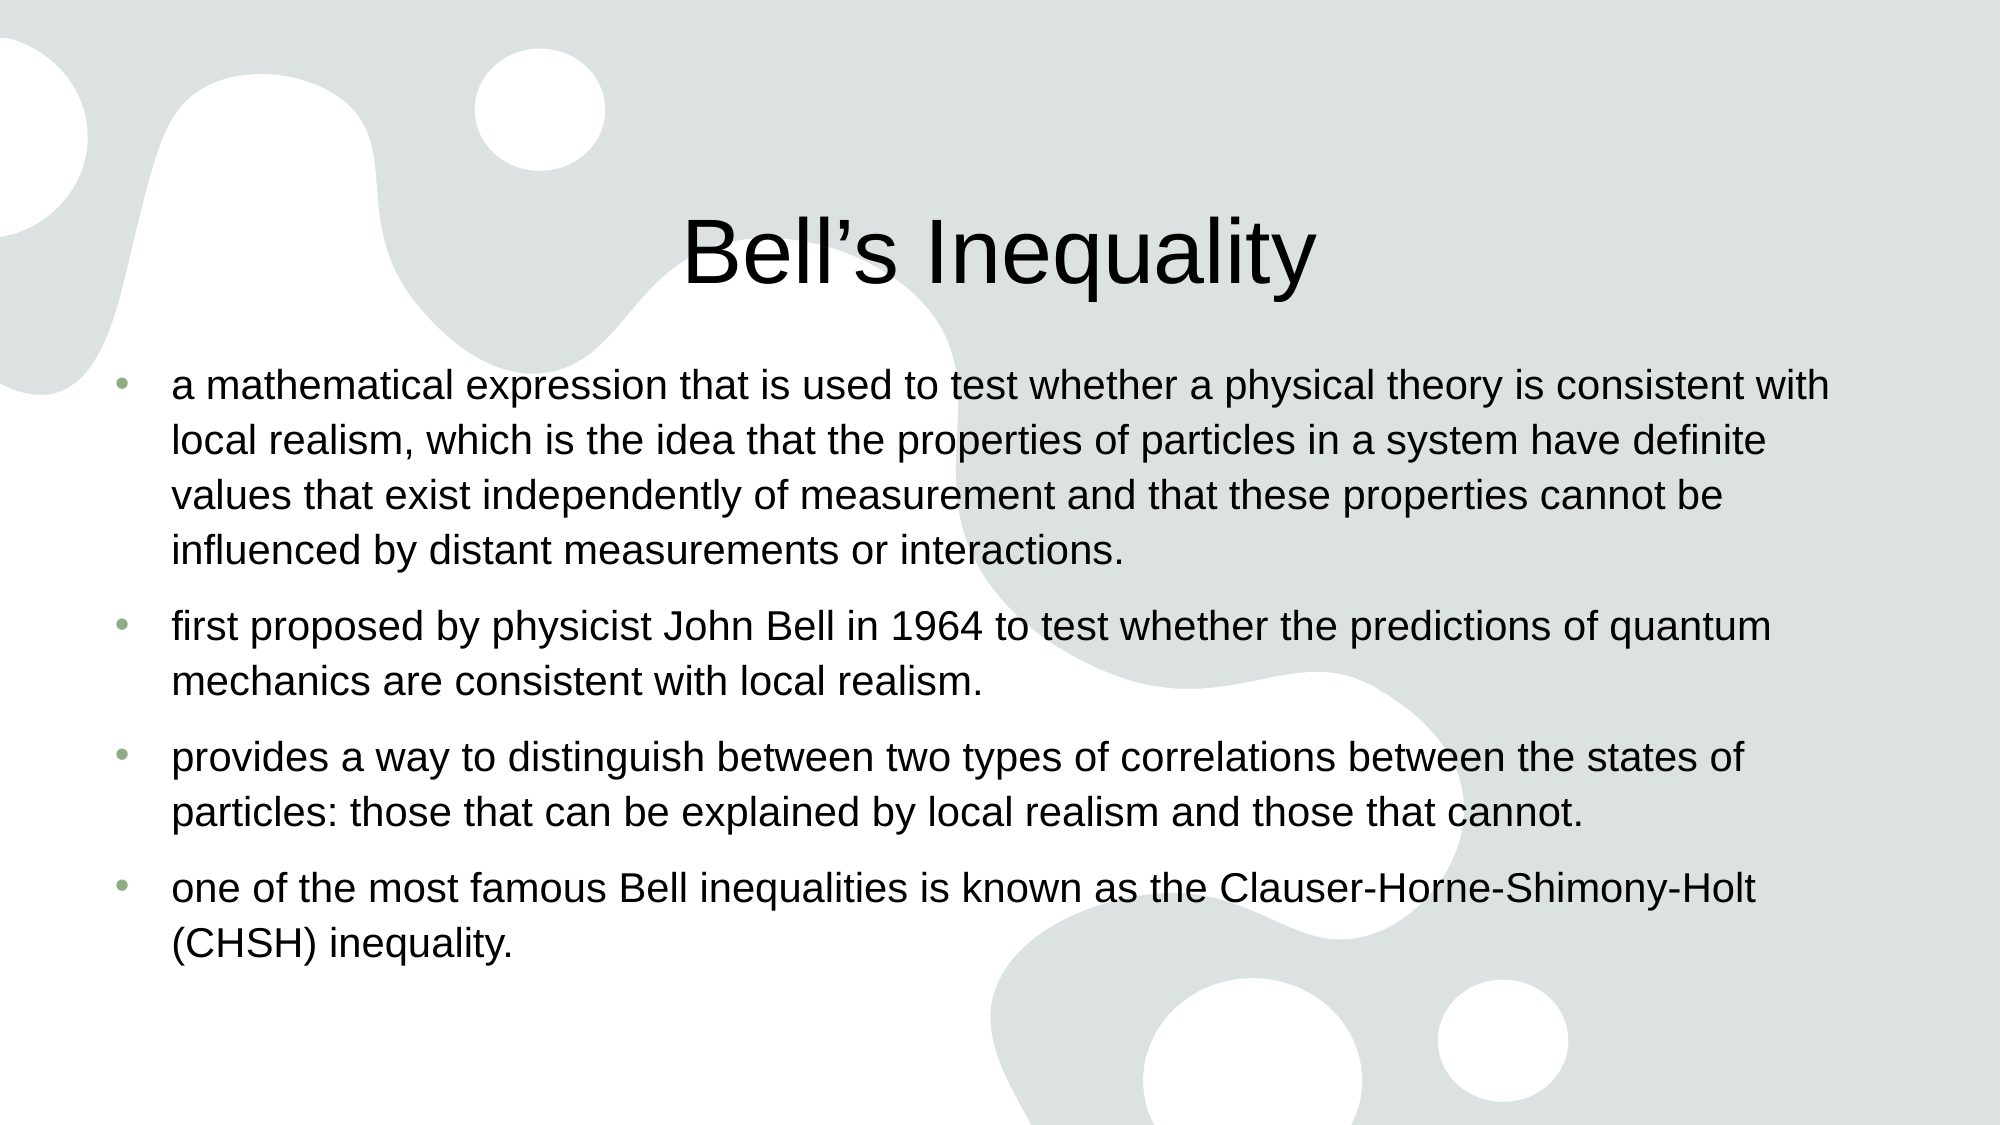

# Bell’s Inequality
a mathematical expression that is used to test whether a physical theory is consistent with local realism, which is the idea that the properties of particles in a system have definite values that exist independently of measurement and that these properties cannot be influenced by distant measurements or interactions.
first proposed by physicist John Bell in 1964 to test whether the predictions of quantum mechanics are consistent with local realism.
provides a way to distinguish between two types of correlations between the states of particles: those that can be explained by local realism and those that cannot.
one of the most famous Bell inequalities is known as the Clauser-Horne-Shimony-Holt (CHSH) inequality.